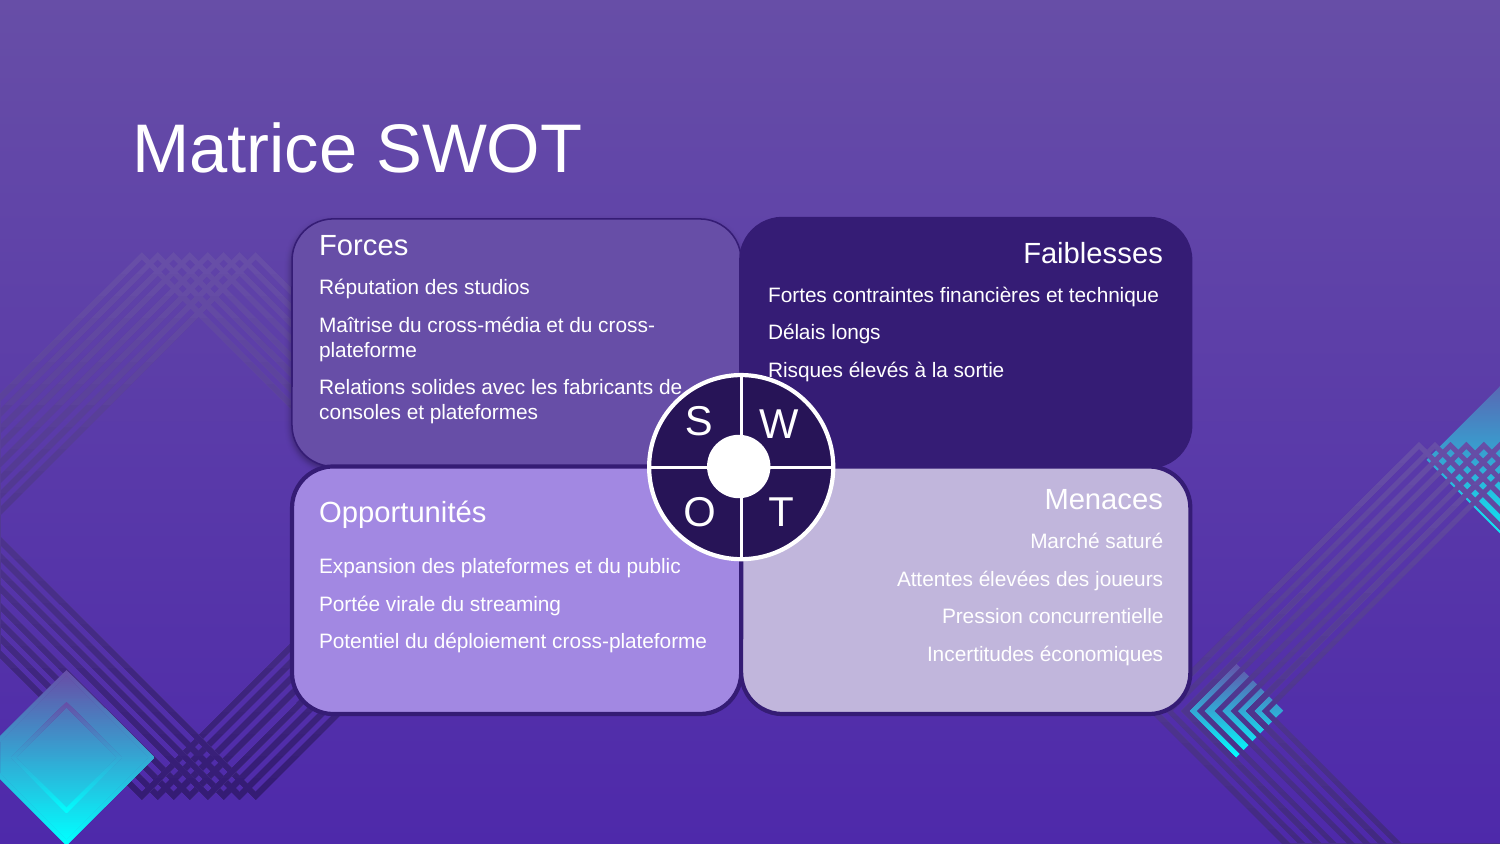

# Matrice SWOT
Forces
Réputation des studios
Maîtrise du cross-média et du cross-plateforme
Relations solides avec les fabricants de consoles et plateformes

Faiblesses
Fortes contraintes financières et technique
Délais longs
Risques élevés à la sortie

S
W

Opportunités
Expansion des plateformes et du public
Portée virale du streaming
Potentiel du déploiement cross-plateforme

Menaces
Marché saturé
Attentes élevées des joueurs
Pression concurrentielle
Incertitudes économiques

O
T